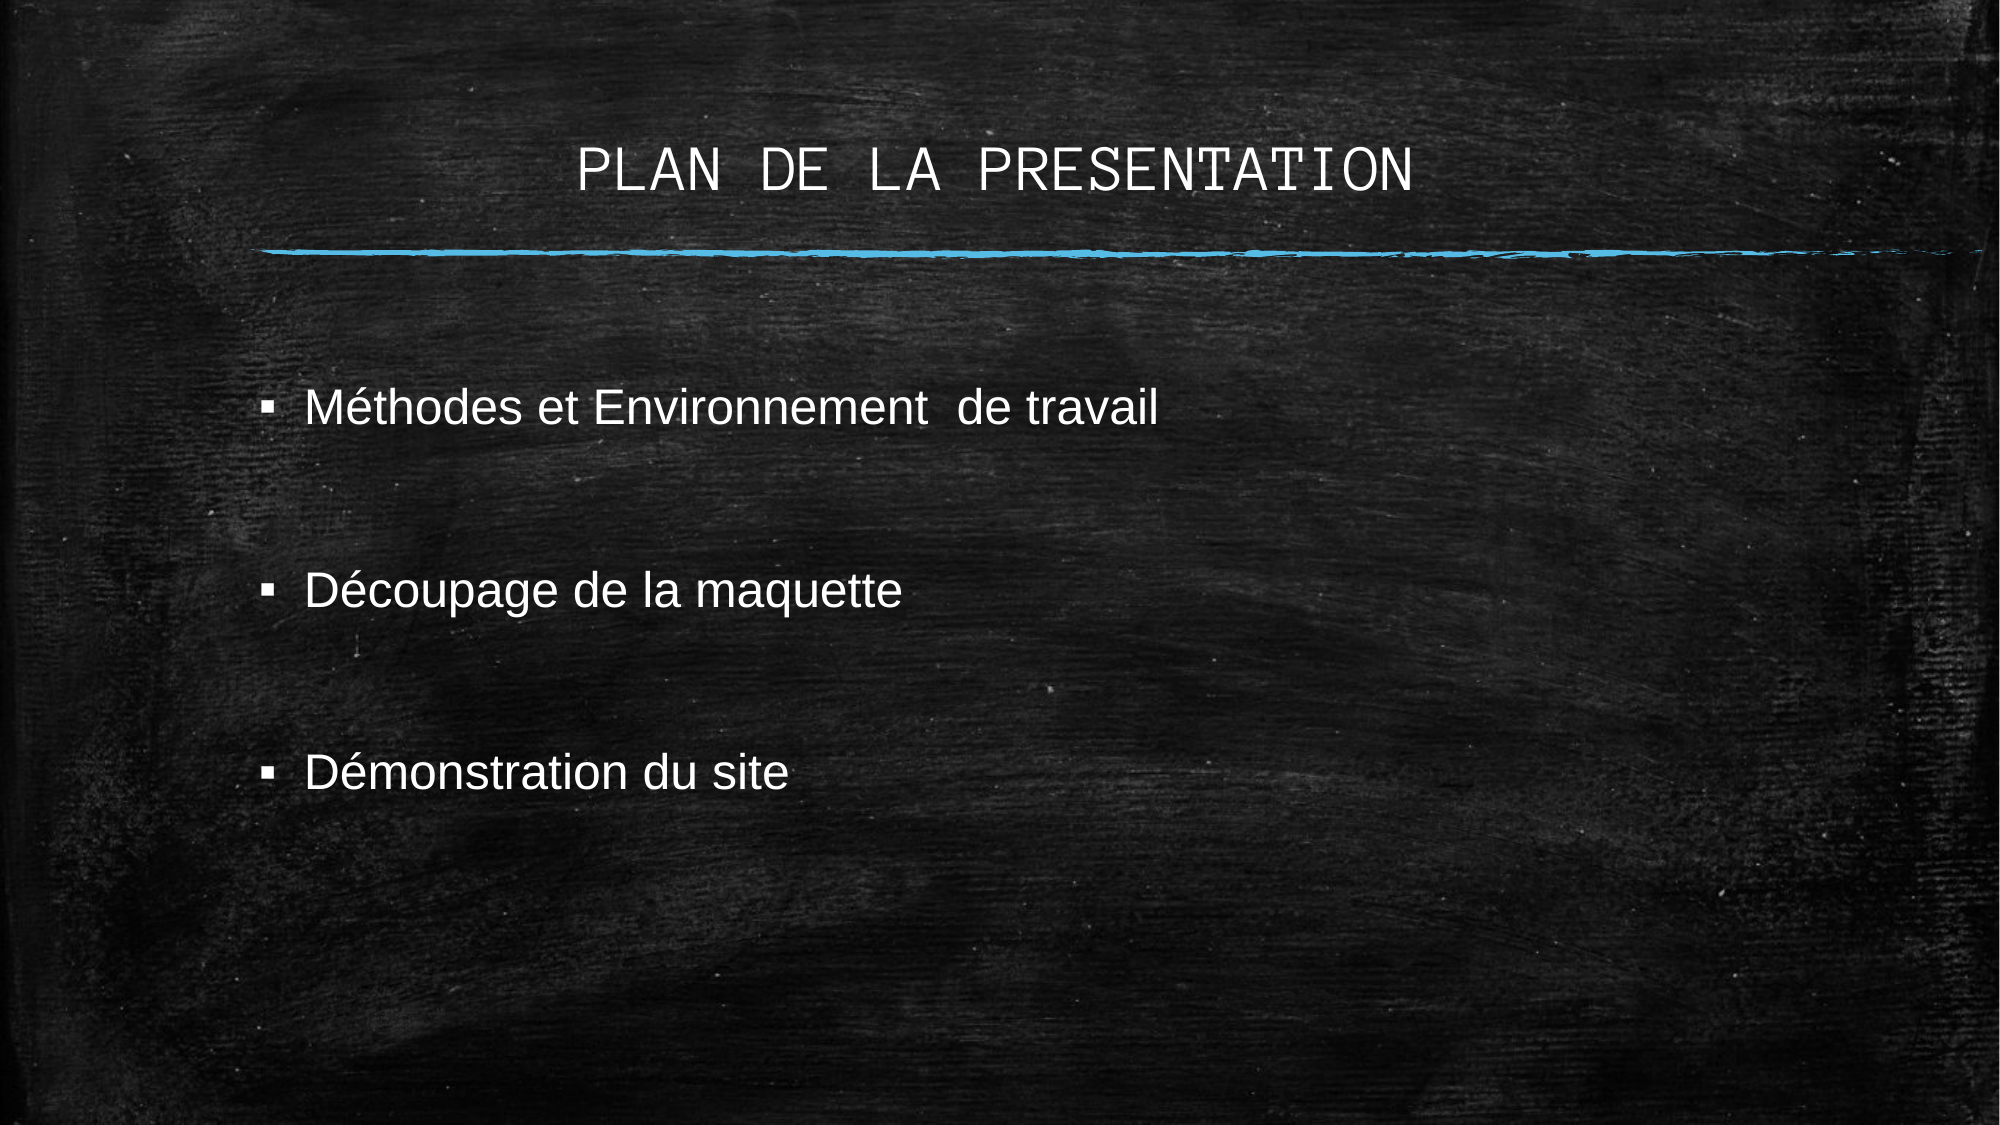

# PLAN DE LA PRESENTATION
Méthodes et Environnement  de travail

Découpage de la maquette

Démonstration du site